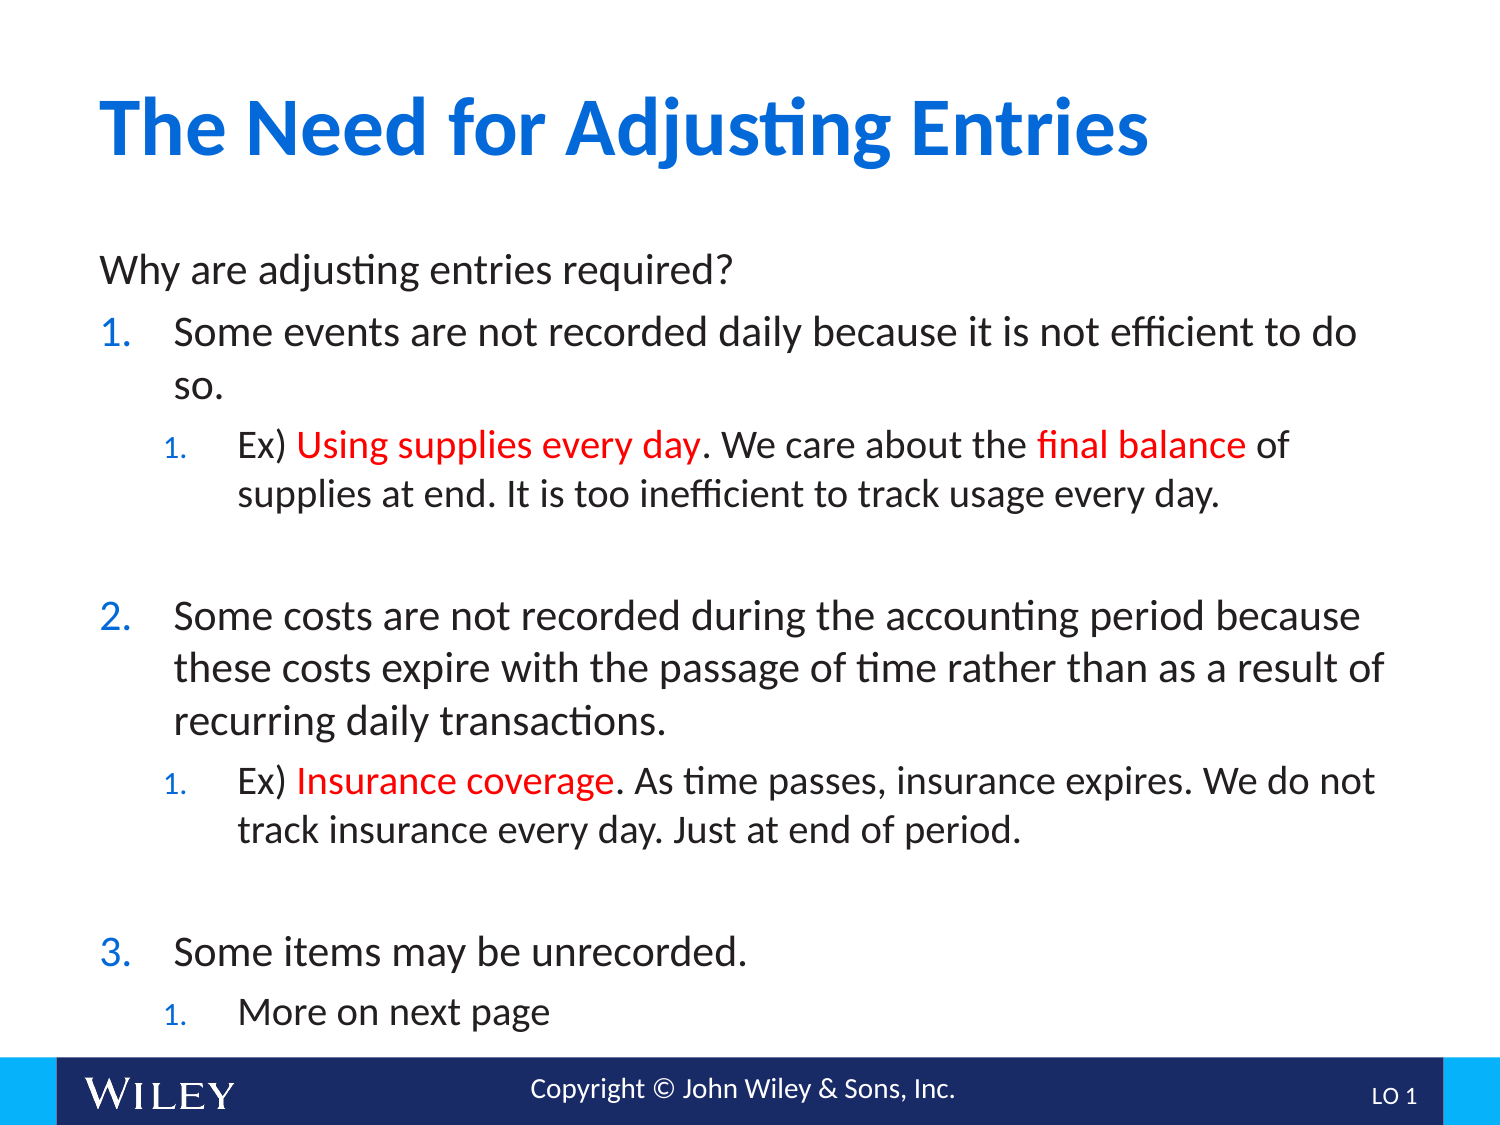

# The Need for Adjusting Entries
Why are adjusting entries required?
Some events are not recorded daily because it is not efficient to do so.
Ex) Using supplies every day. We care about the final balance of supplies at end. It is too inefficient to track usage every day.

Some costs are not recorded during the accounting period because these costs expire with the passage of time rather than as a result of recurring daily transactions.
Ex) Insurance coverage. As time passes, insurance expires. We do not track insurance every day. Just at end of period.

Some items may be unrecorded.
More on next page

L O 1